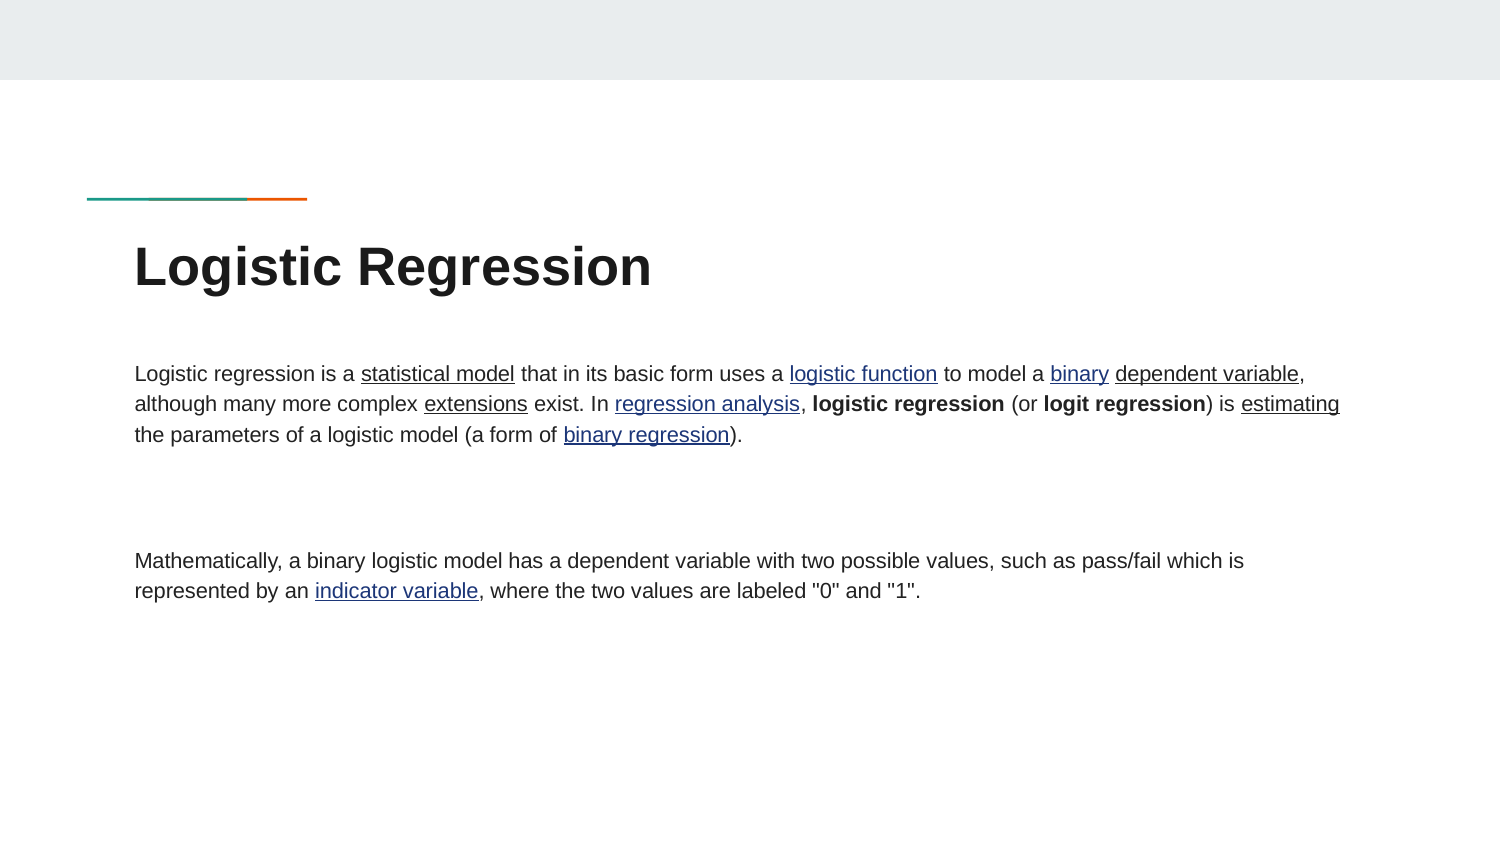

# Logistic Regression

Logistic regression is a statistical model that in its basic form uses a logistic function to model a binary dependent variable, although many more complex extensions exist. In regression analysis, logistic regression (or logit regression) is estimating the parameters of a logistic model (a form of binary regression).

Mathematically, a binary logistic model has a dependent variable with two possible values, such as pass/fail which is represented by an indicator variable, where the two values are labeled "0" and "1".